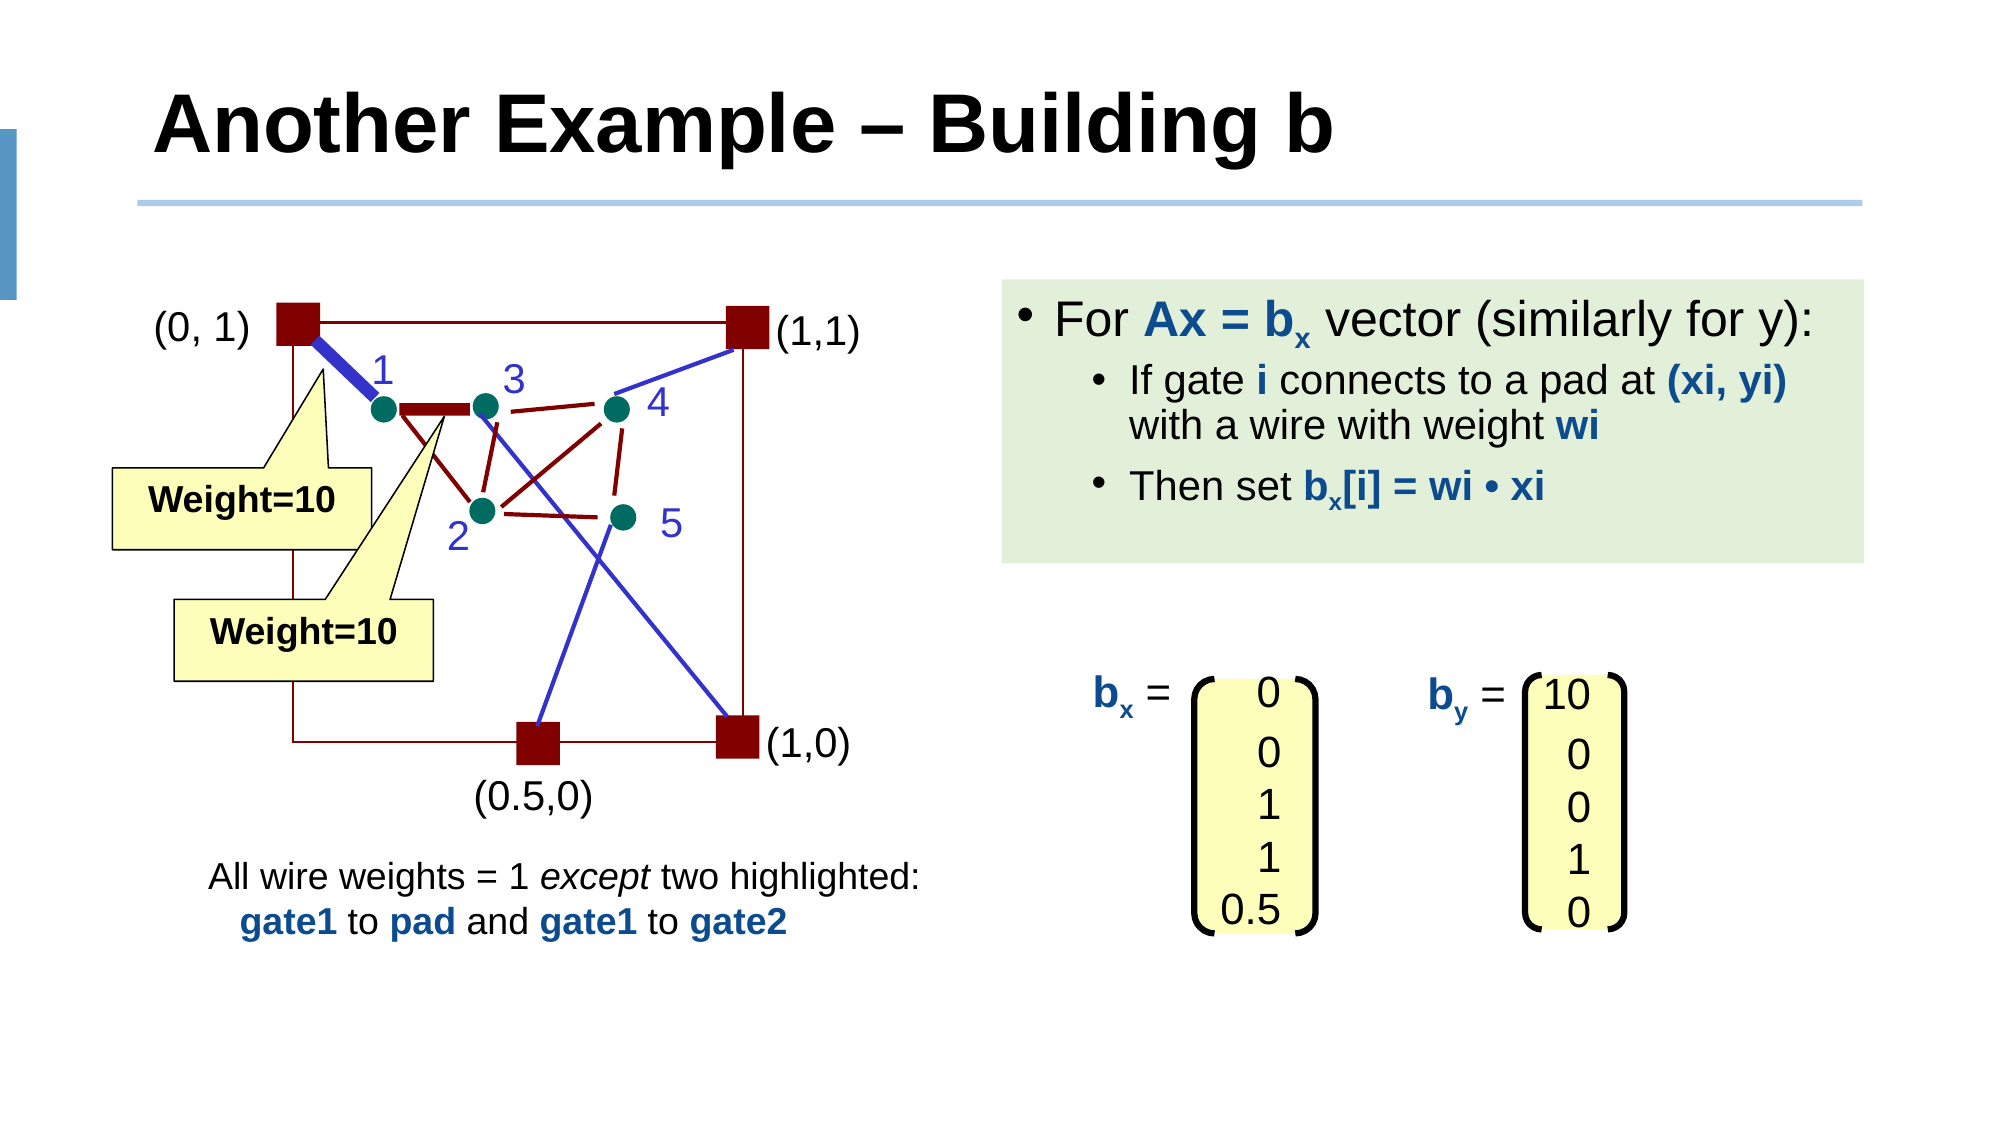

# Another Example – Building b
For Ax = bx vector (similarly for y):
If gate i connects to a pad at (xi, yi) with a wire with weight wi
Then set bx[i] = wi • xi
(0, 1)
(1,1)

1

3

4

Weight=10
5

2

Weight=10
bx =       0
         0
         1
         1
      0.5
by =   10
         0
         0
         1
         0

(1,0)

(0.5,0)
All wire weights = 1 except two highlighted:
   gate1 to pad and gate1 to gate2